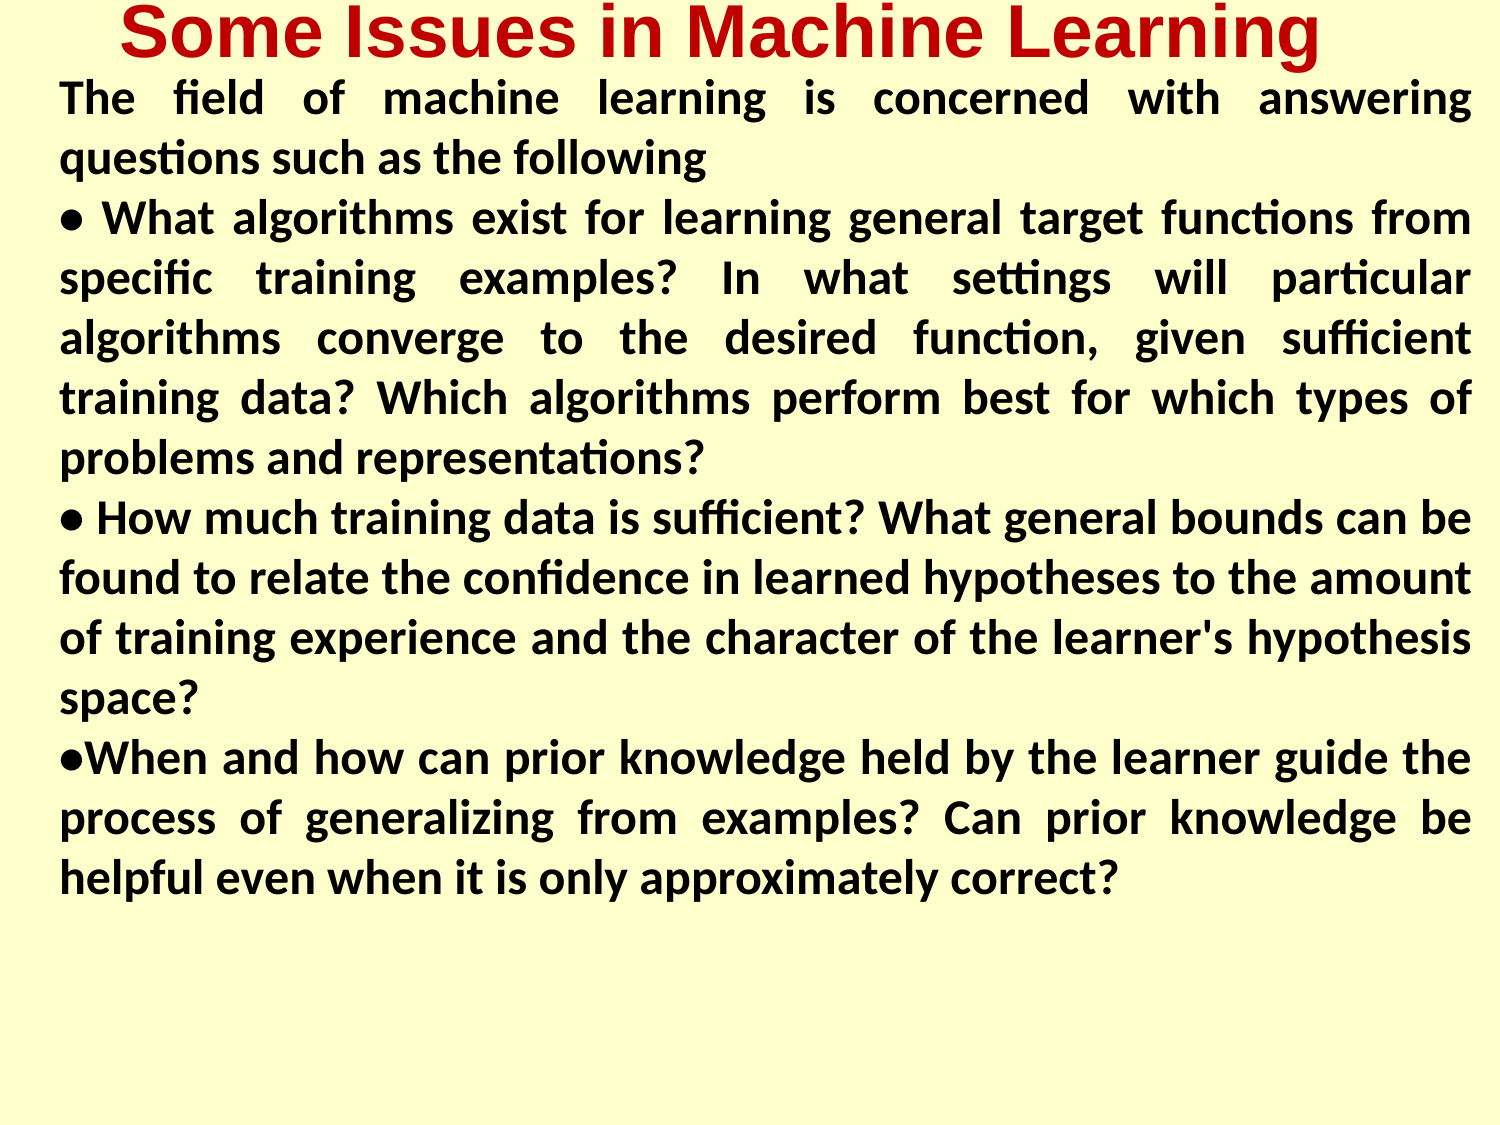

# Some Issues in Machine Learning
The field of machine learning is concerned with answering questions such as the following
• What algorithms exist for learning general target functions from specific training examples? In what settings will particular algorithms converge to the desired function, given sufficient training data? Which algorithms perform best for which types of problems and representations?
• How much training data is sufficient? What general bounds can be found to relate the confidence in learned hypotheses to the amount of training experience and the character of the learner's hypothesis space?
•When and how can prior knowledge held by the learner guide the process of generalizing from examples? Can prior knowledge be helpful even when it is only approximately correct?